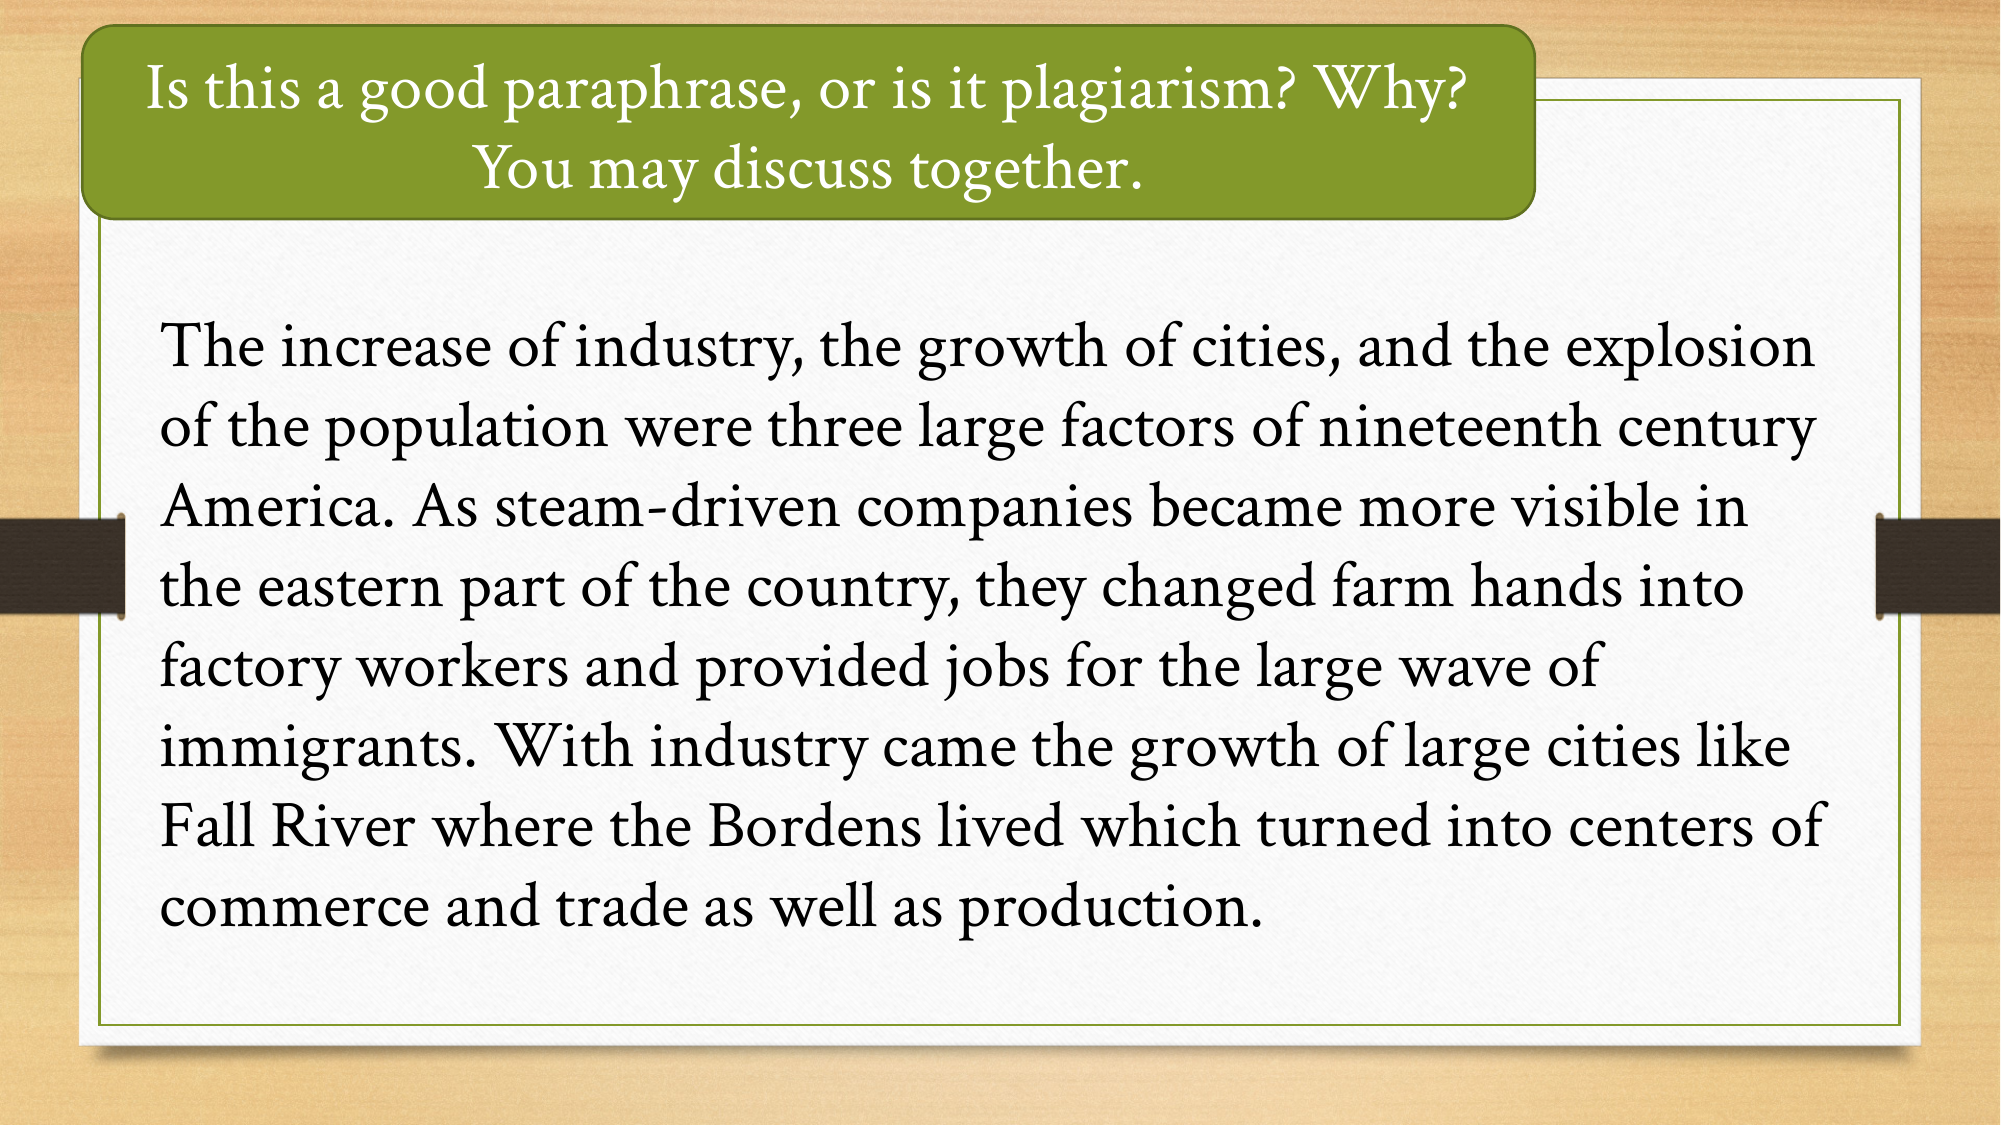

Is this a good paraphrase, or is it plagiarism? Why?
You may discuss together.
The increase of industry, the growth of cities, and the explosion of the population were three large factors of nineteenth century America. As steam-driven companies became more visible in the eastern part of the country, they changed farm hands into factory workers and provided jobs for the large wave of immigrants. With industry came the growth of large cities like Fall River where the Bordens lived which turned into centers of commerce and trade as well as production.